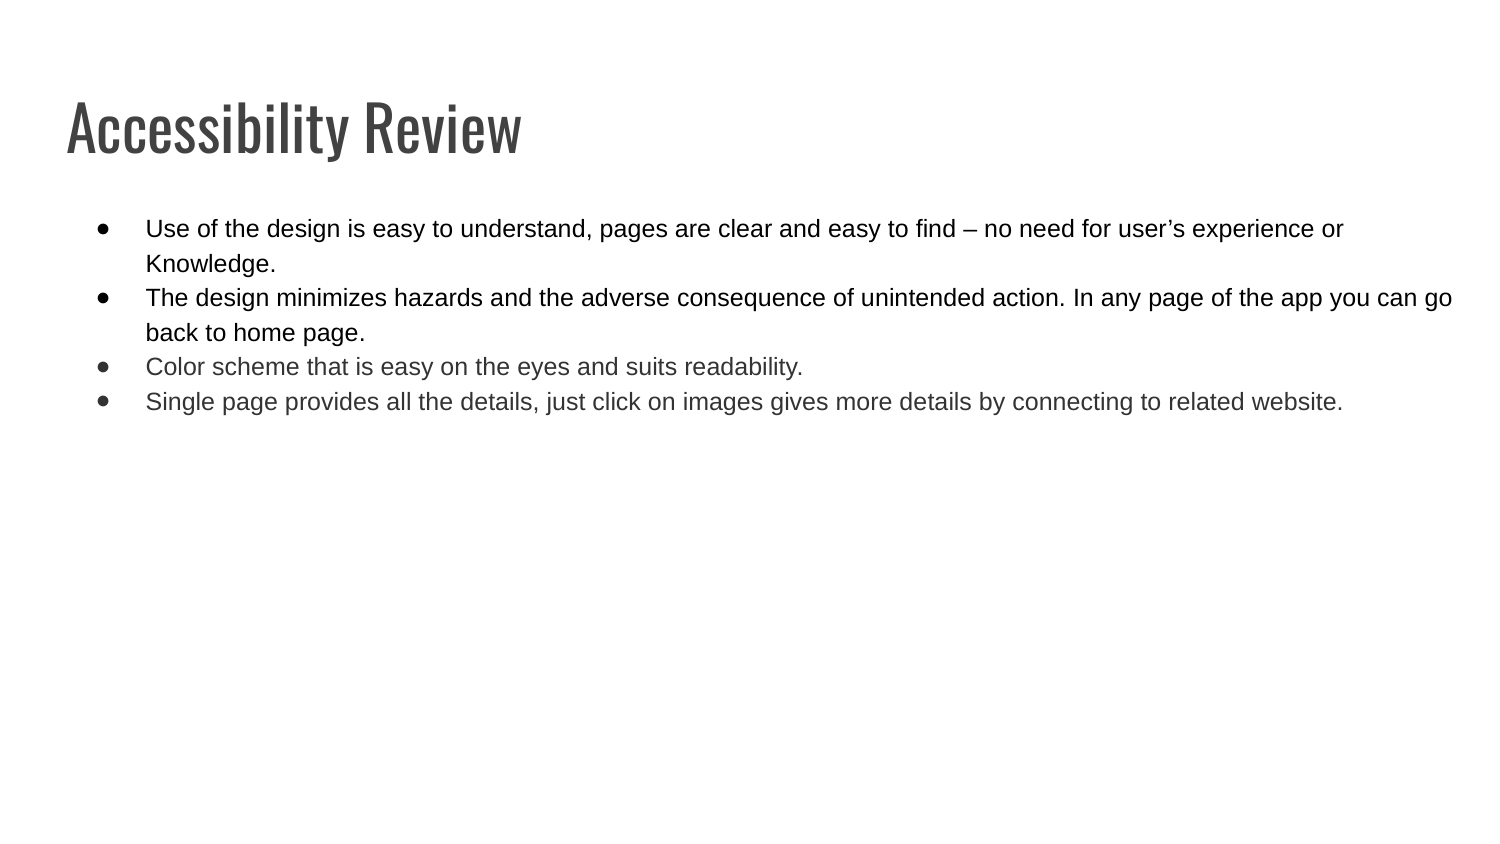

# Accessibility Review
Use of the design is easy to understand, pages are clear and easy to find – no need for user’s experience or Knowledge.
The design minimizes hazards and the adverse consequence of unintended action. In any page of the app you can go back to home page.
Color scheme that is easy on the eyes and suits readability.
Single page provides all the details, just click on images gives more details by connecting to related website.